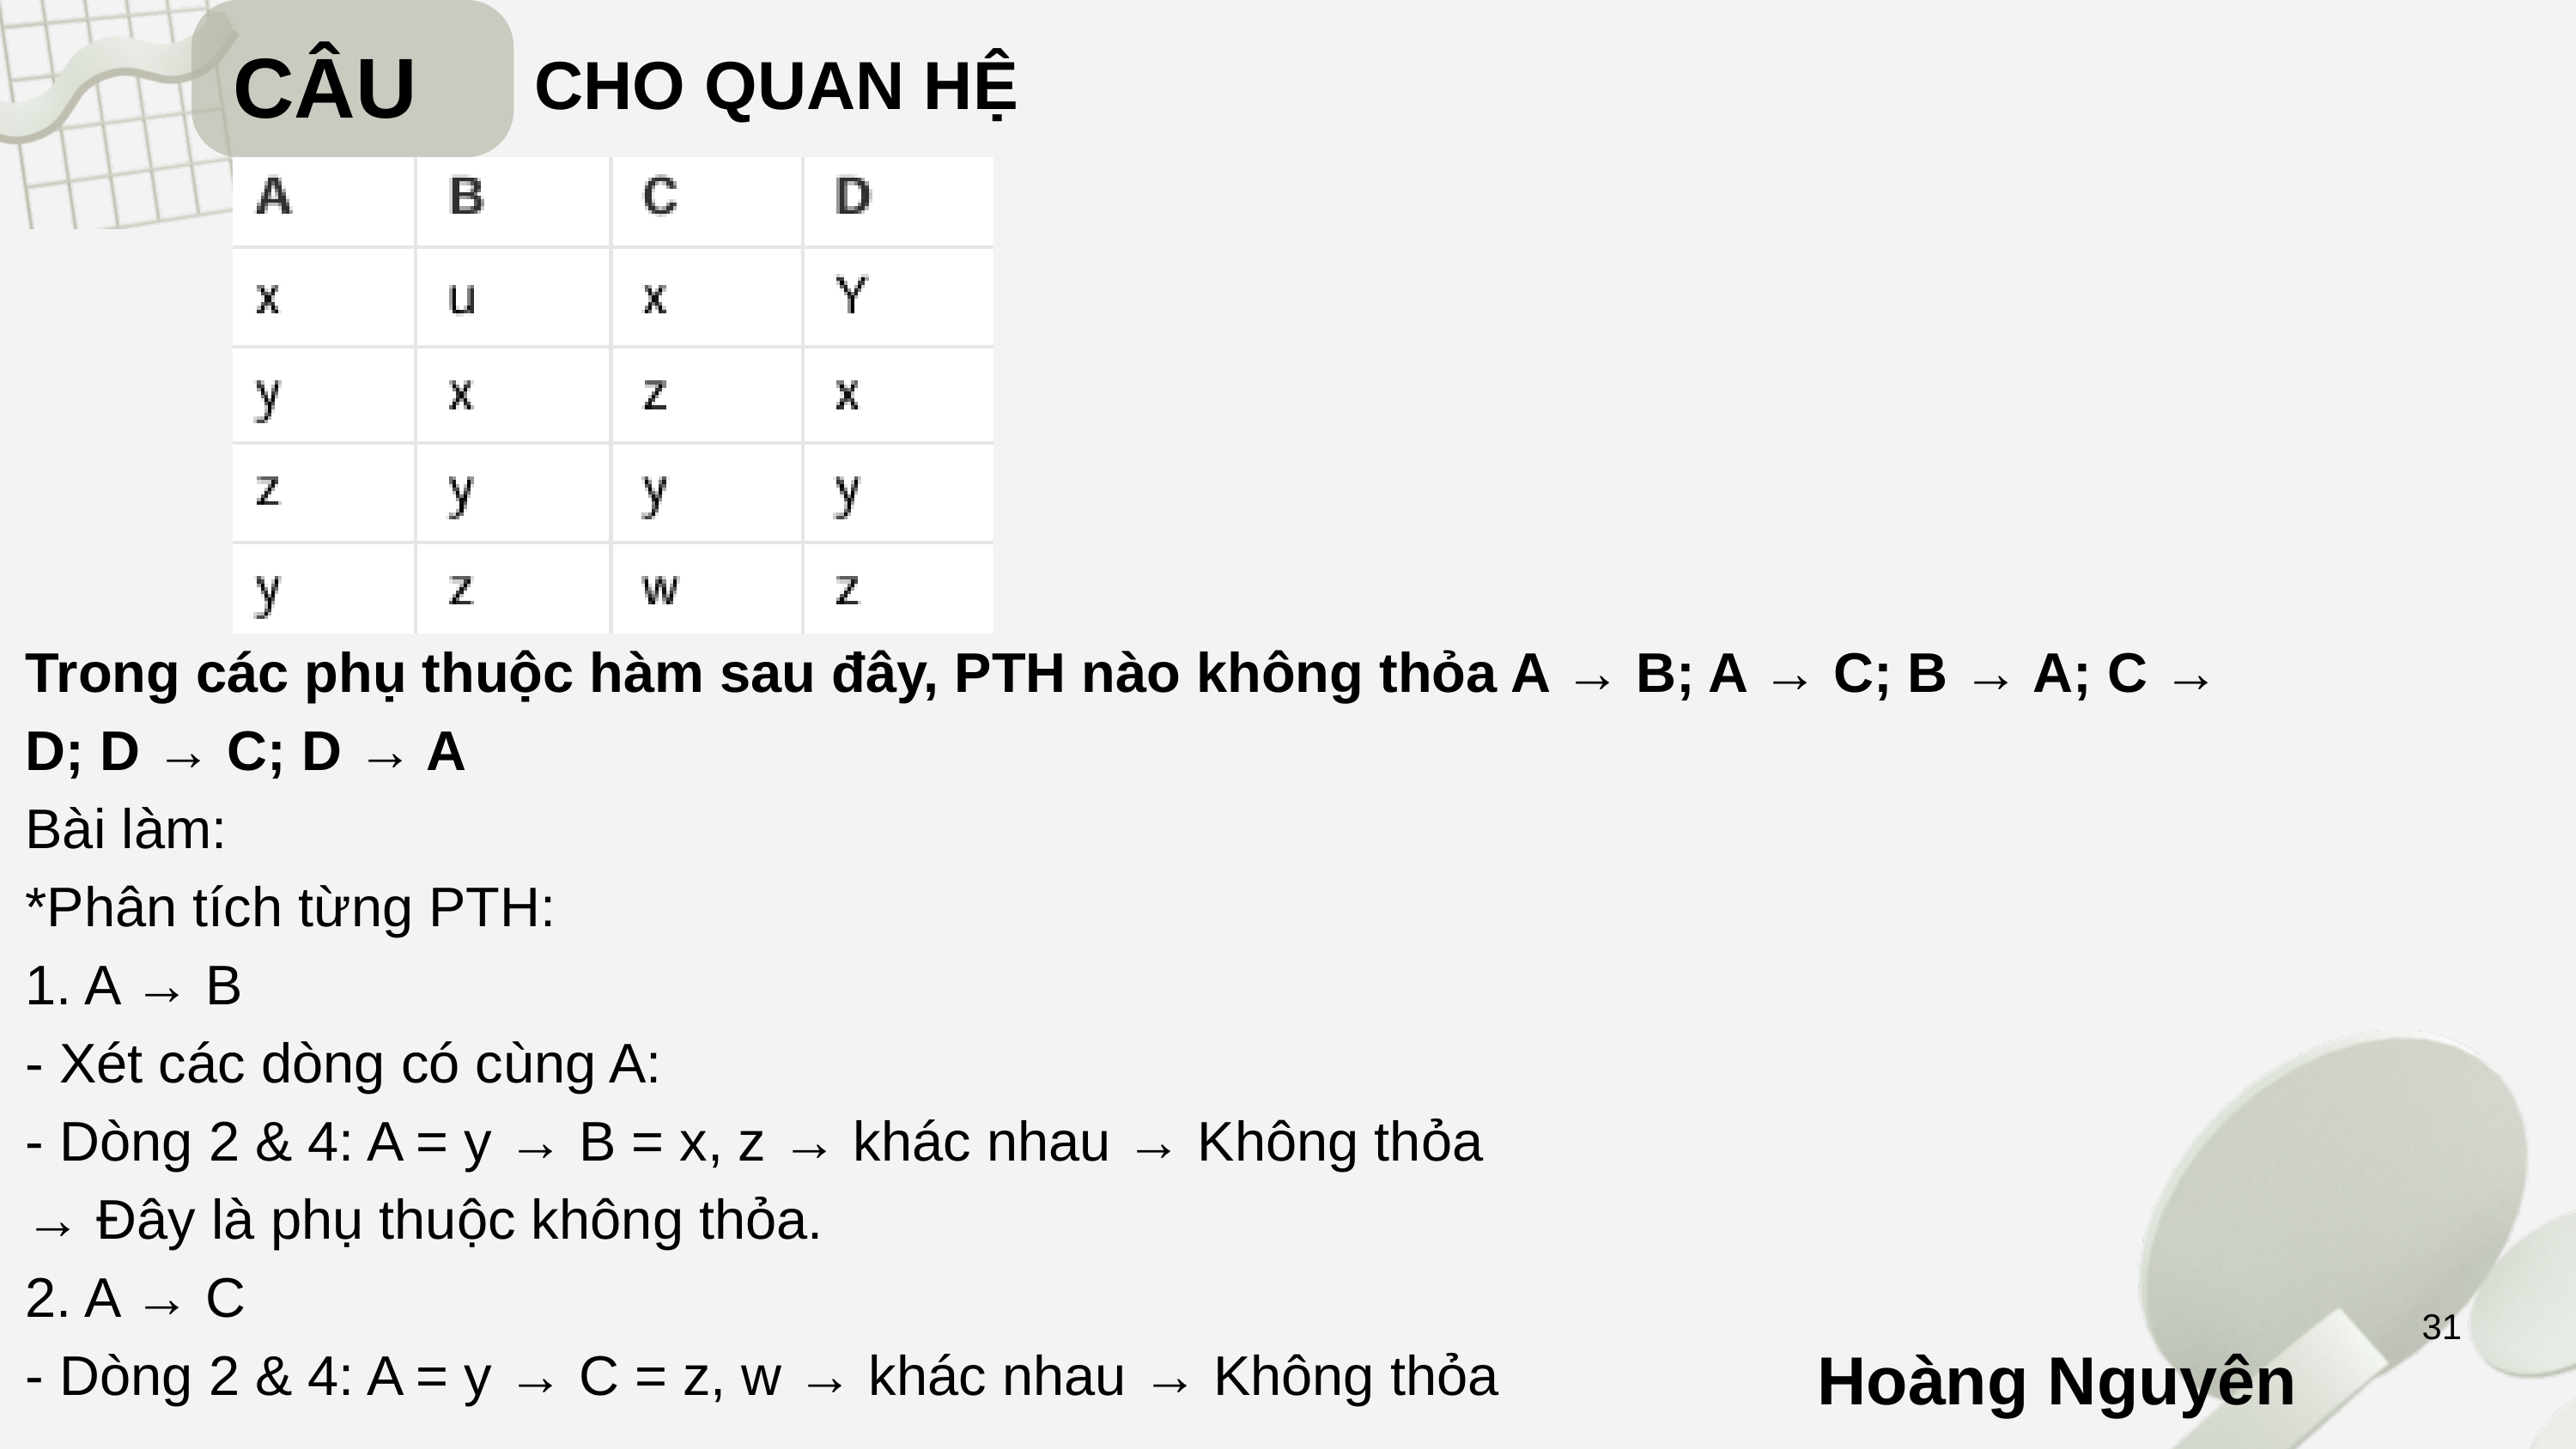

CÂU 4
CHO QUAN HỆ r

Trong các phụ thuộc hàm sau đây, PTH nào không thỏa A → B; A → C; B → A; C → D; D → C; D → A
Bài làm:
*Phân tích từng PTH:
1. A → B
- Xét các dòng có cùng A:
- Dòng 2 & 4: A = y → B = x, z → khác nhau → Không thỏa
→ Đây là phụ thuộc không thỏa.
2. A → C
- Dòng 2 & 4: A = y → C = z, w → khác nhau → Không thỏa

31
Hoàng Nguyên Phong